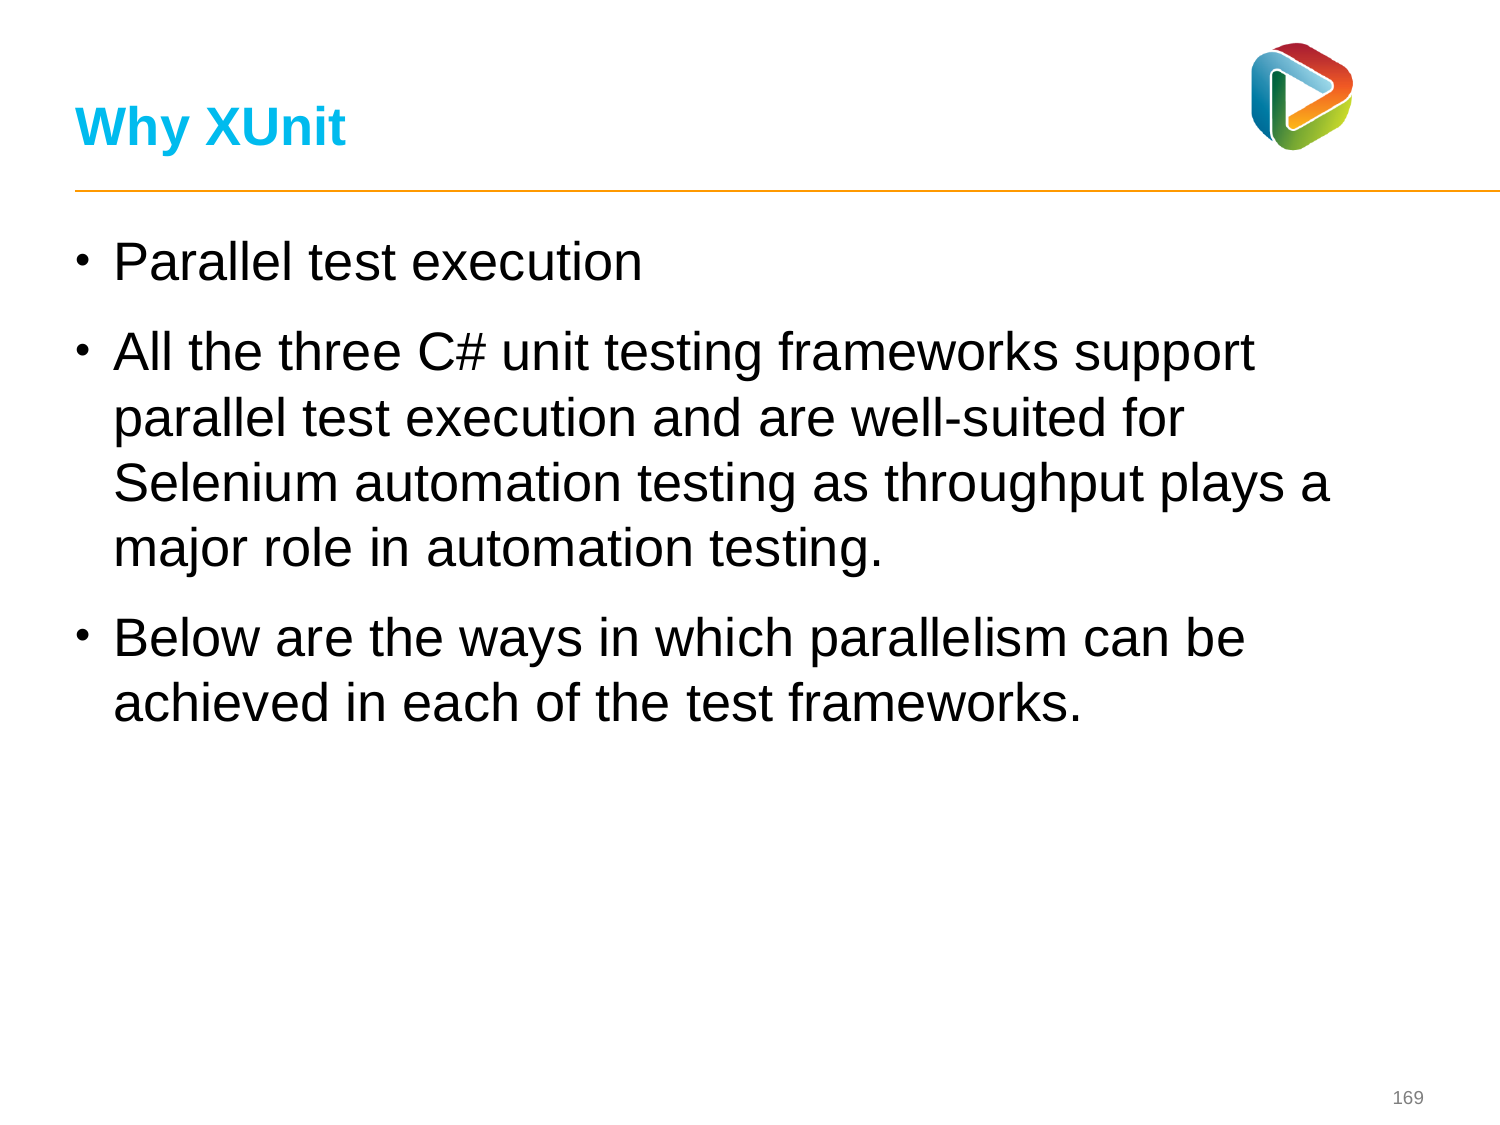

# Why XUnit
Parallel test execution
All the three C# unit testing frameworks support parallel test execution and are well-suited for Selenium automation testing as throughput plays a major role in automation testing.
Below are the ways in which parallelism can be achieved in each of the test frameworks.